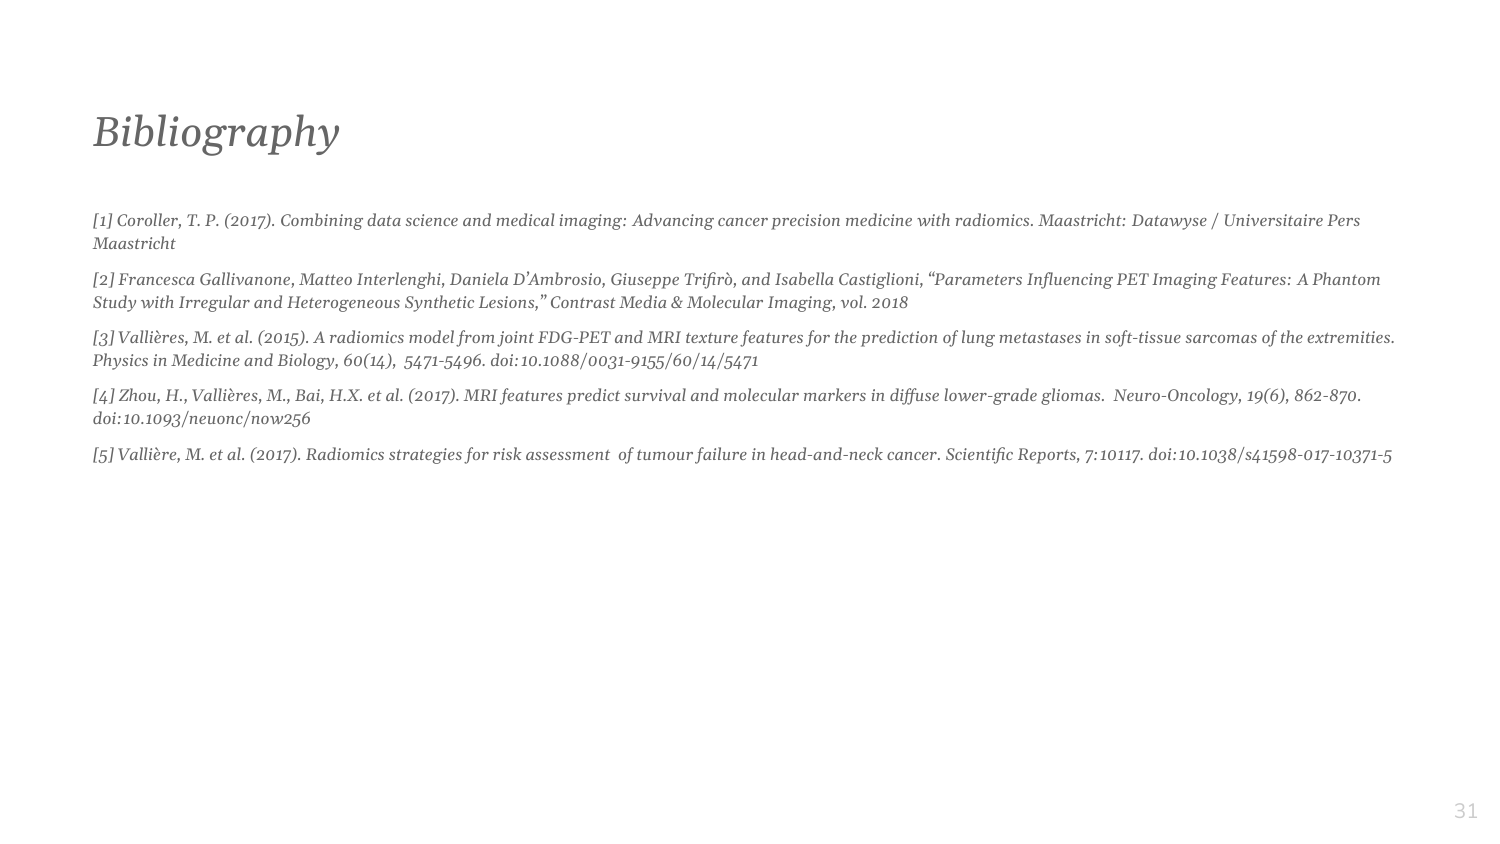

Bibliography
[1] Coroller, T. P. (2017). Combining data science and medical imaging: Advancing cancer precision medicine with radiomics. Maastricht: Datawyse / Universitaire Pers Maastricht
[2] Francesca Gallivanone, Matteo Interlenghi, Daniela D’Ambrosio, Giuseppe Trifirò, and Isabella Castiglioni, “Parameters Influencing PET Imaging Features: A Phantom Study with Irregular and Heterogeneous Synthetic Lesions,” Contrast Media & Molecular Imaging, vol. 2018
[3] Vallières, M. et al. (2015). A radiomics model from joint FDG-PET and MRI texture features for the prediction of lung metastases in soft-tissue sarcomas of the extremities. Physics in Medicine and Biology, 60(14),  5471-5496. doi:10.1088/0031-9155/60/14/5471
[4] Zhou, H., Vallières, M., Bai, H.X. et al. (2017). MRI features predict survival and molecular markers in diffuse lower-grade gliomas.  Neuro-Oncology, 19(6), 862-870. doi:10.1093/neuonc/now256
[5] Vallière, M. et al. (2017). Radiomics strategies for risk assessment  of tumour failure in head-and-neck cancer. Scientific Reports, 7:10117. doi:10.1038/s41598-017-10371-5
31